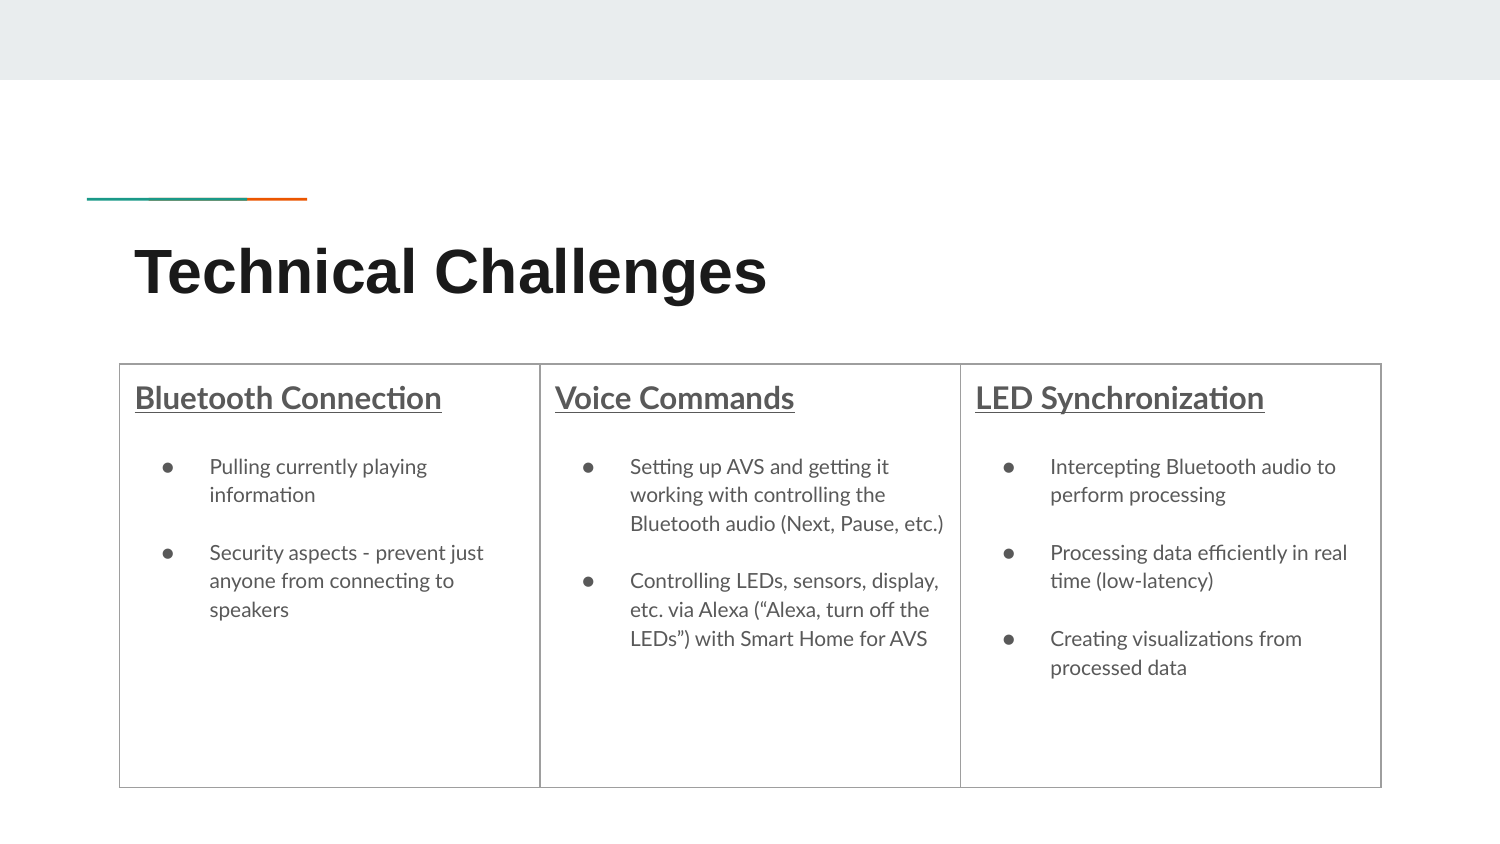

# Technical Challenges
| Bluetooth Connection Pulling currently playing information Security aspects - prevent just anyone from connecting to speakers | Voice Commands Setting up AVS and getting it working with controlling the Bluetooth audio (Next, Pause, etc.) Controlling LEDs, sensors, display, etc. via Alexa (“Alexa, turn off the LEDs”) with Smart Home for AVS | LED Synchronization Intercepting Bluetooth audio to perform processing Processing data efficiently in real time (low-latency) Creating visualizations from processed data |
| --- | --- | --- |